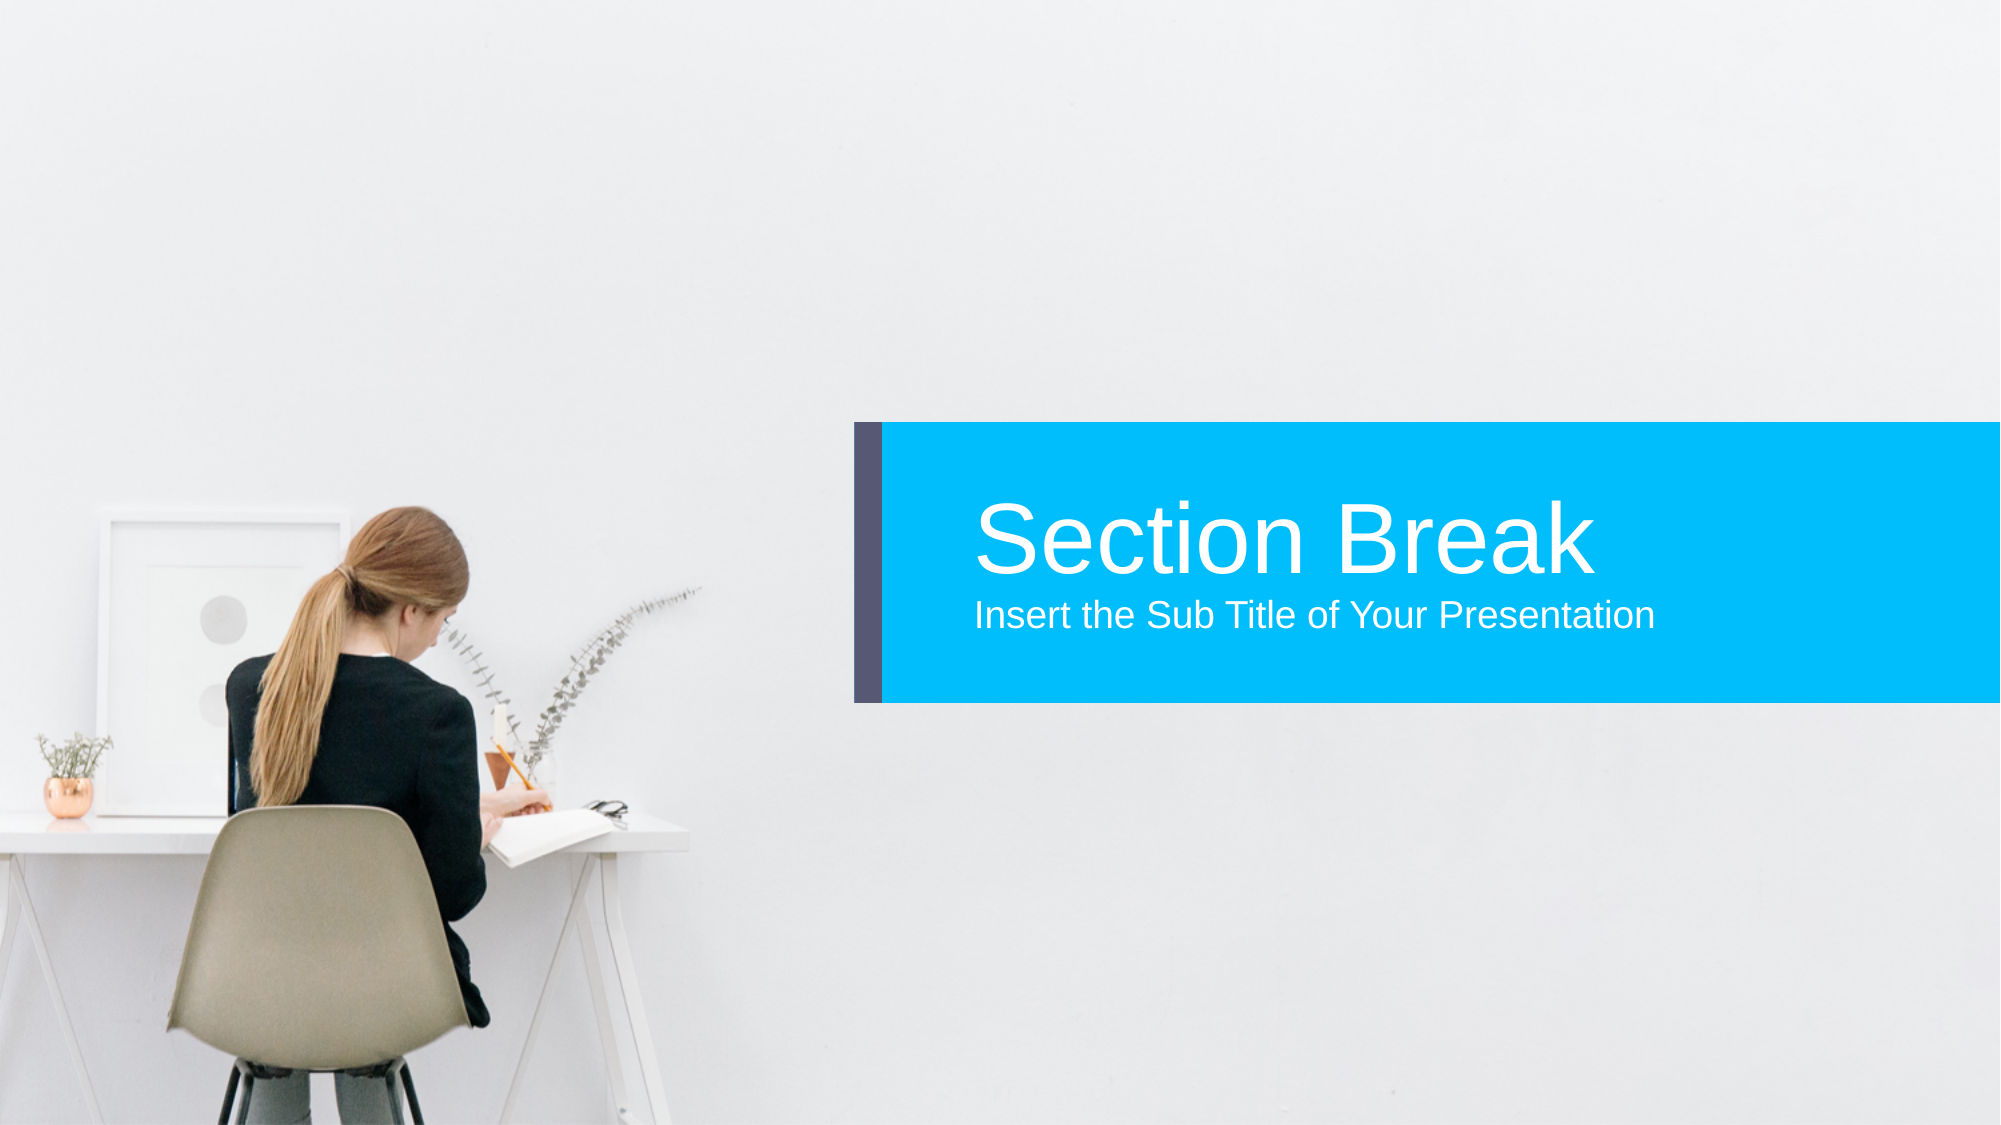

Section Break
Insert the Sub Title of Your Presentation